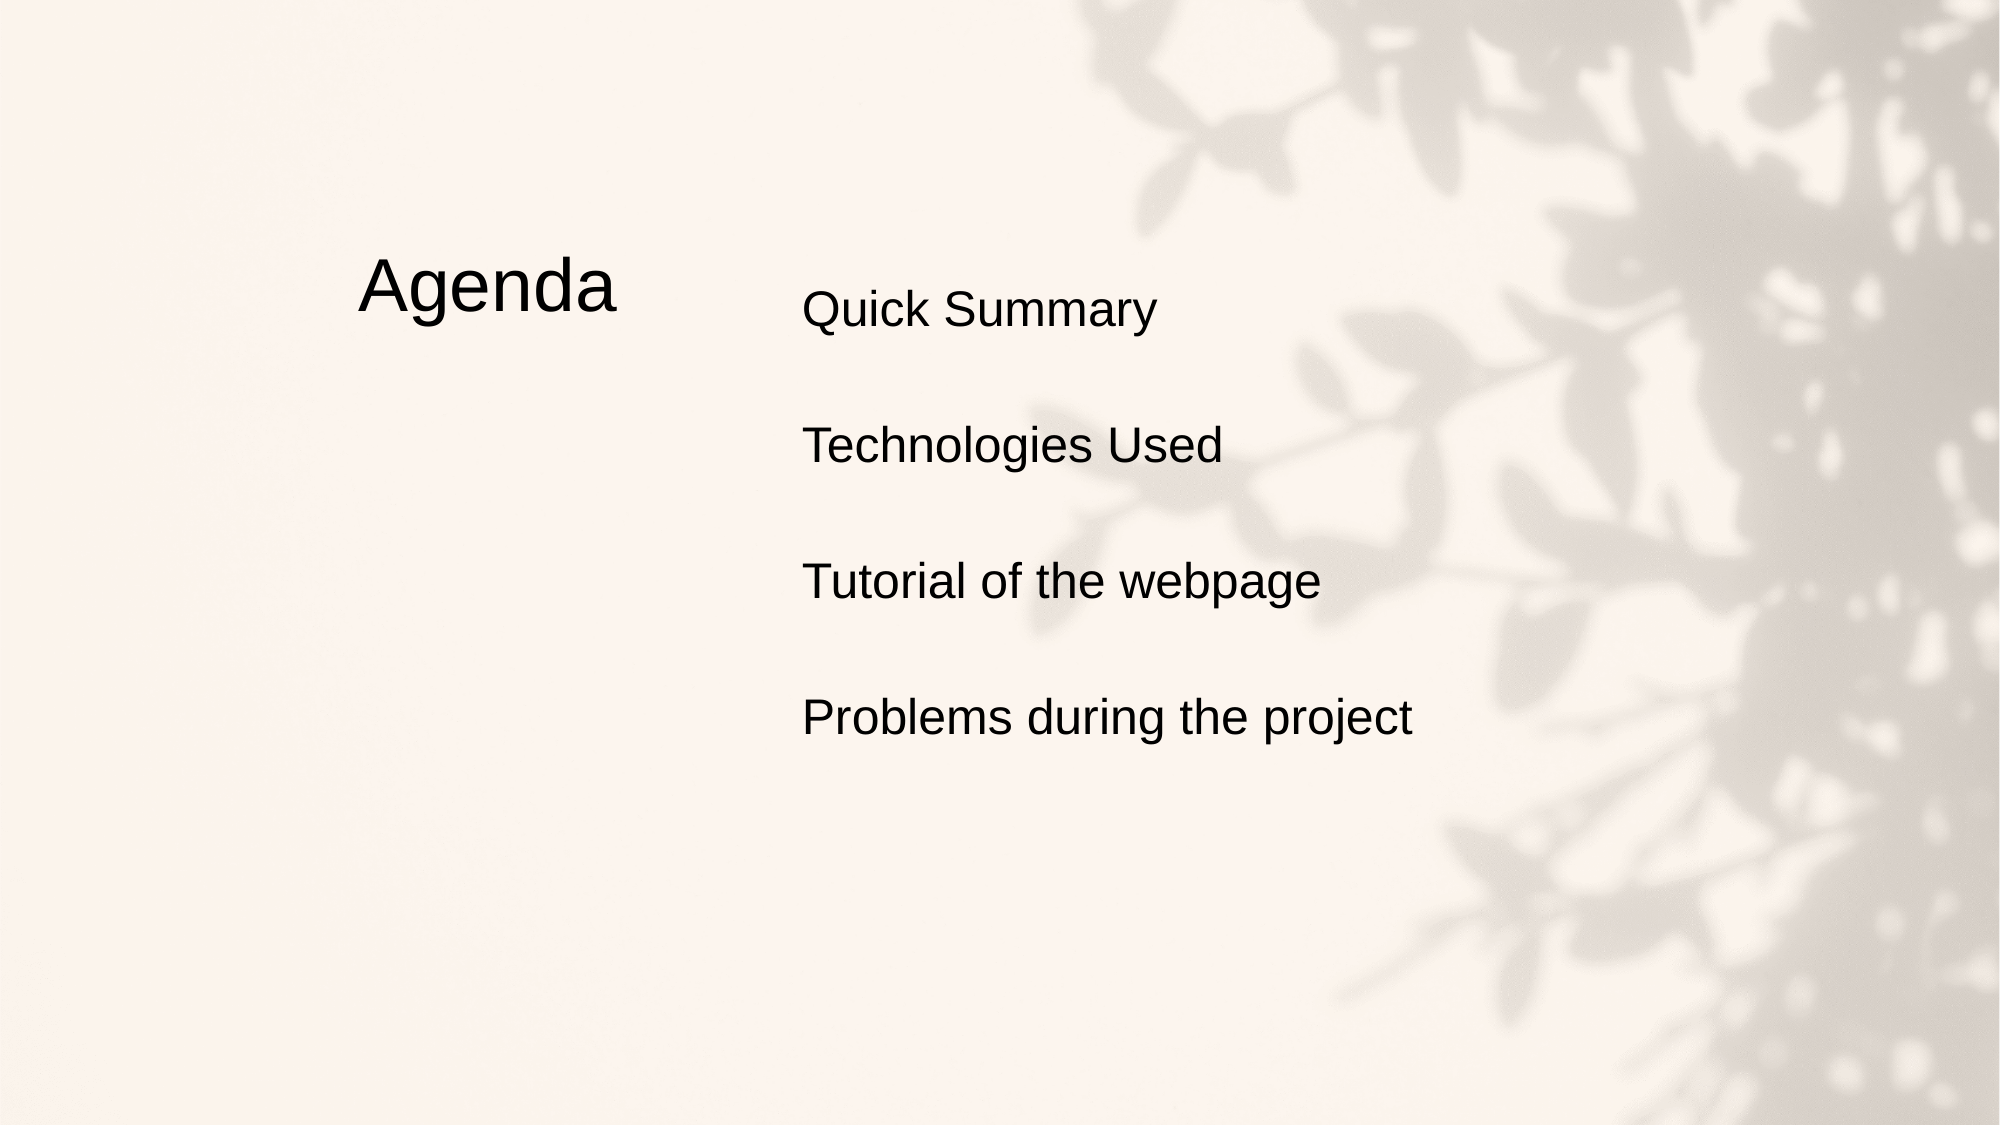

Quick Summary
Technologies Used
Tutorial of the webpage
Problems during the project
# Agenda